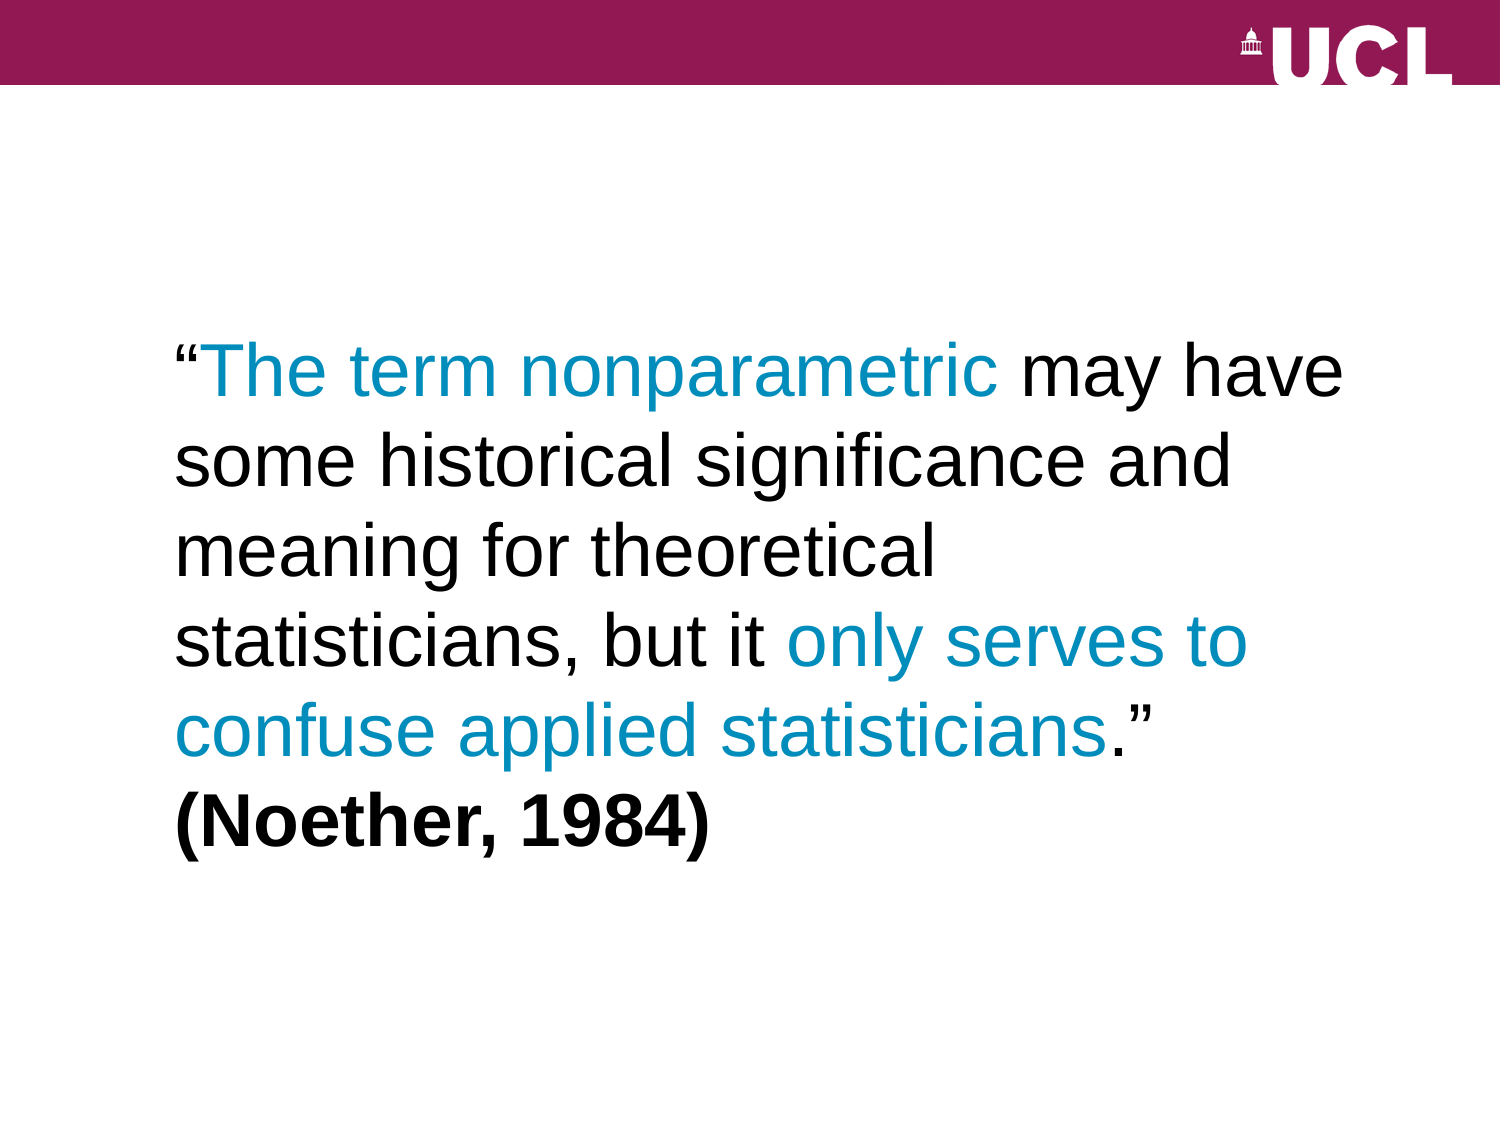

“The term nonparametric may have some historical significance and meaning for theoretical statisticians, but it only serves to confuse applied statisticians.”
(Noether, 1984)